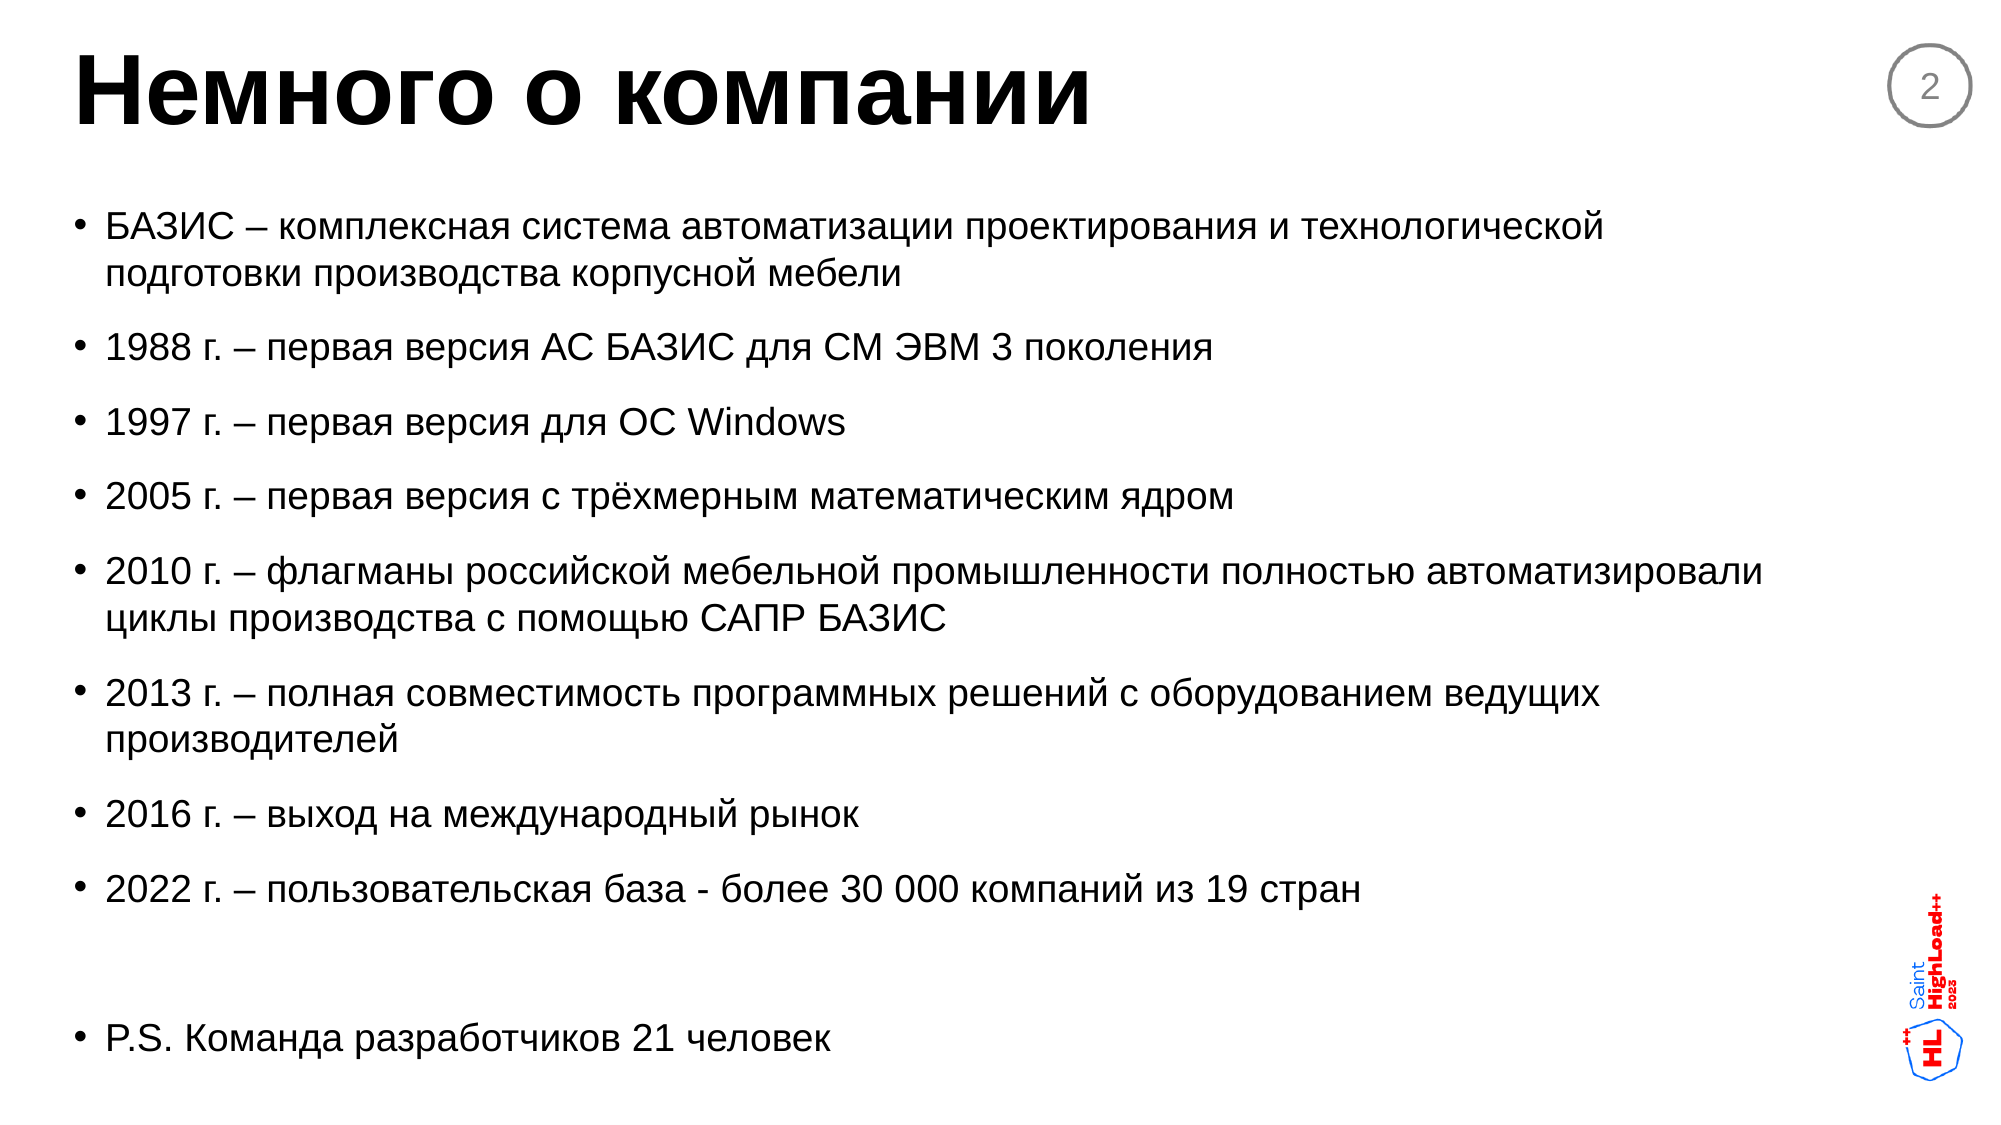

# Немного о компании
2
БАЗИС – комплексная система автоматизации проектирования и технологической подготовки производства корпусной мебели
1988 г. – первая версия АС БАЗИС для СМ ЭВМ 3 поколения
1997 г. – первая версия для ОС Windows
2005 г. – первая версия с трёхмерным математическим ядром
2010 г. – флагманы российской мебельной промышленности полностью автоматизировали циклы производства с помощью САПР БАЗИС
2013 г. – полная совместимость программных решений с оборудованием ведущих производителей
2016 г. – выход на международный рынок
2022 г. – пользовательская база - более 30 000 компаний из 19 стран

P.S. Команда разработчиков 21 человек